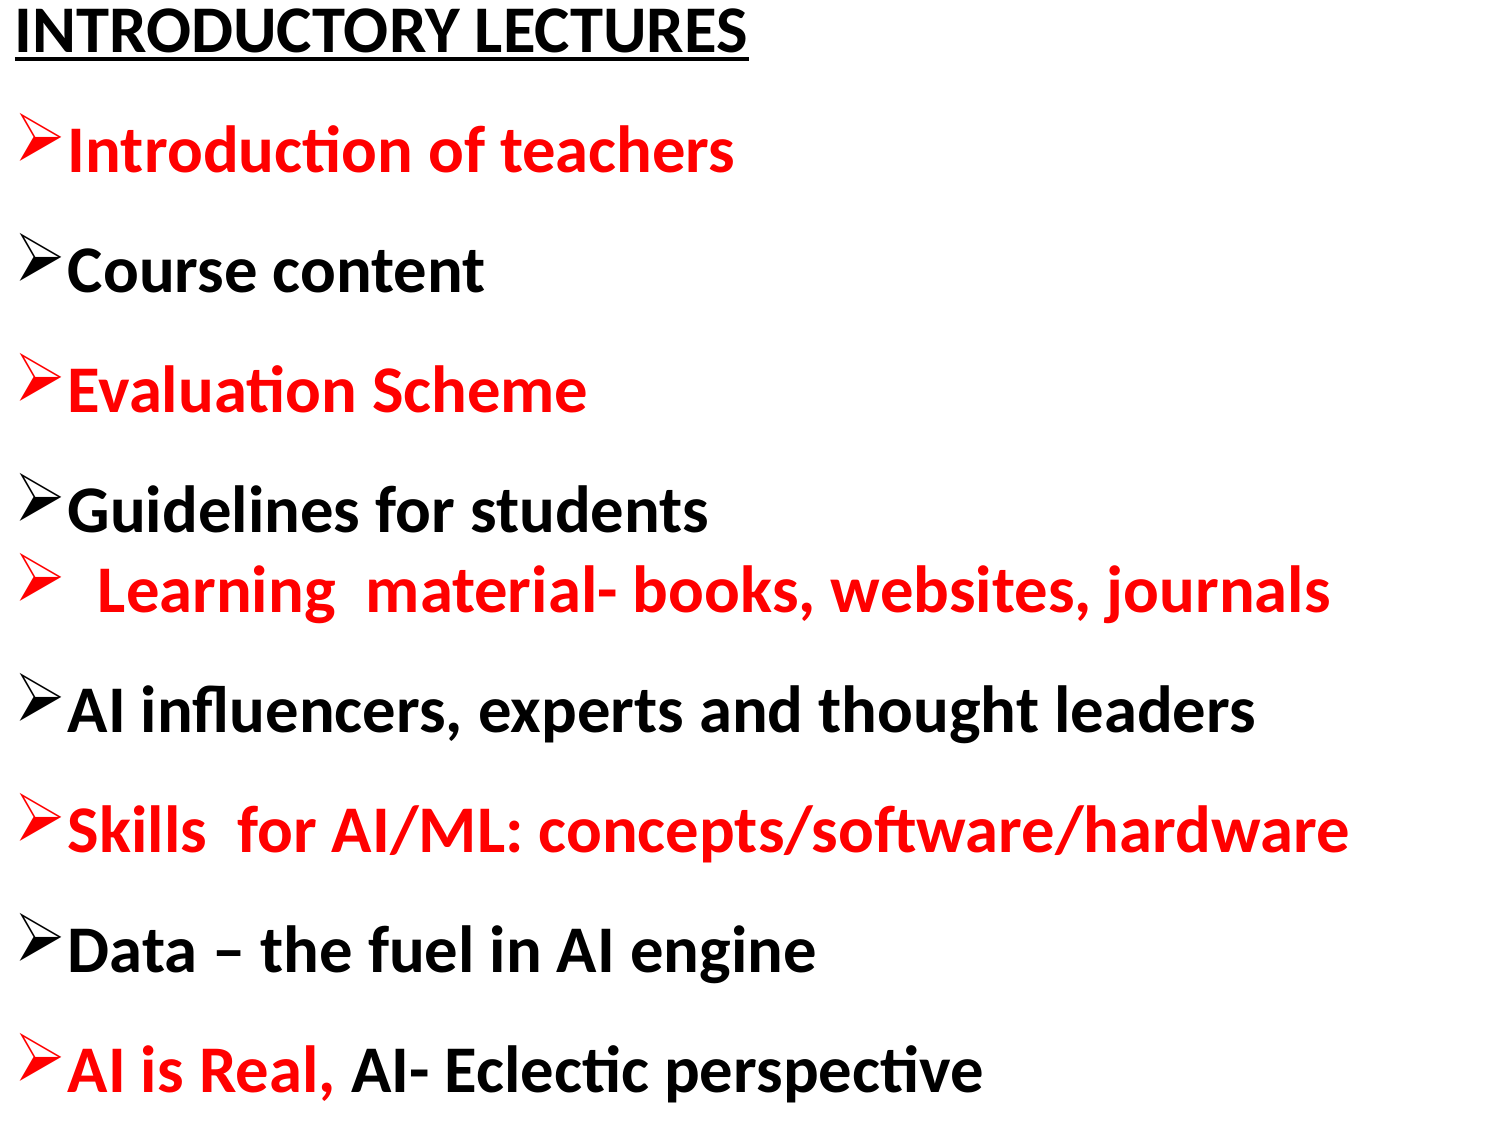

INTRODUCTORY LECTURES
Introduction of teachers
Course content
Evaluation Scheme
Guidelines for students
  Learning  material- books, websites, journals
AI influencers, experts and thought leaders
Skills  for AI/ML: concepts/software/hardware
Data – the fuel in AI engine
AI is Real, AI- Eclectic perspective